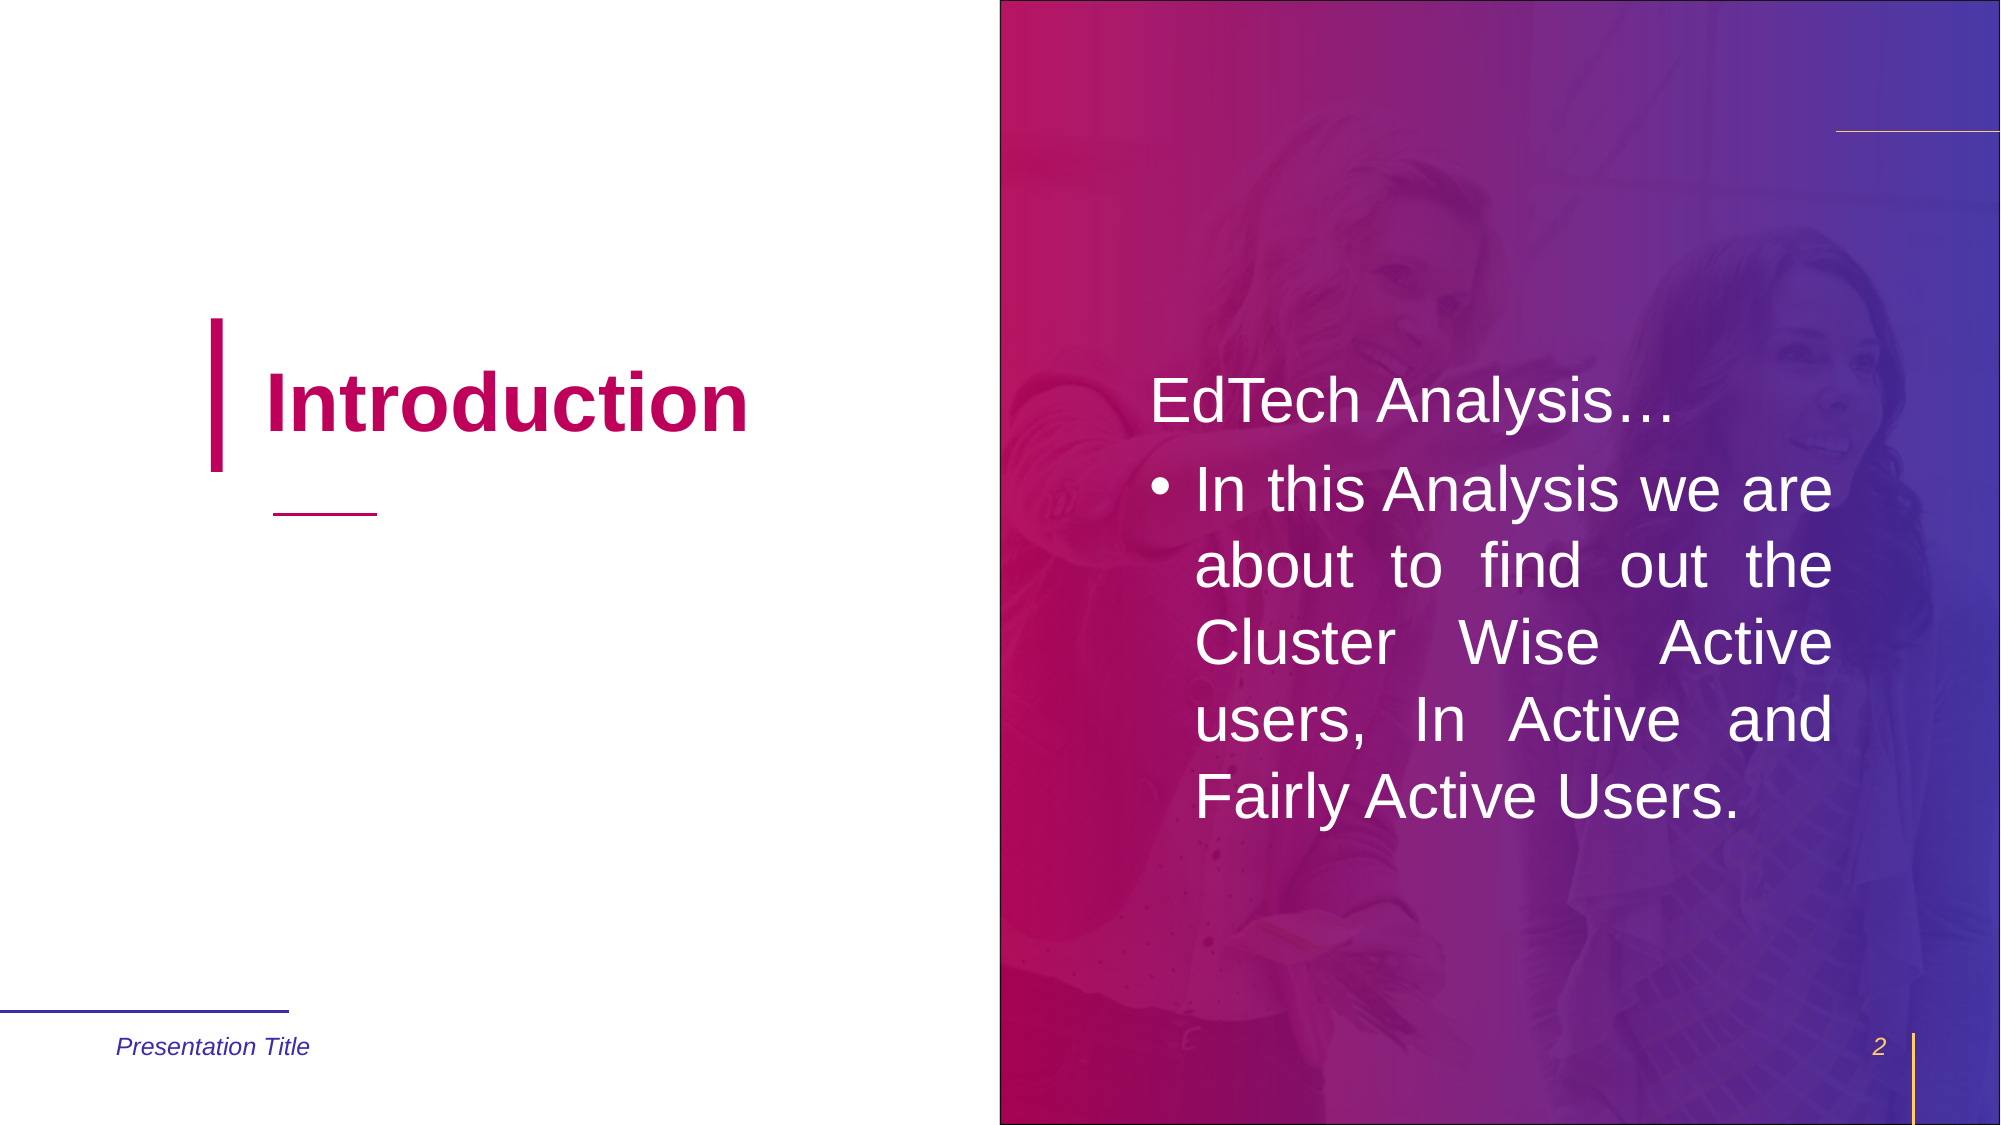

# Introduction
EdTech Analysis…
In this Analysis we are about to find out the Cluster Wise Active users, In Active and Fairly Active Users.
Presentation Title
2